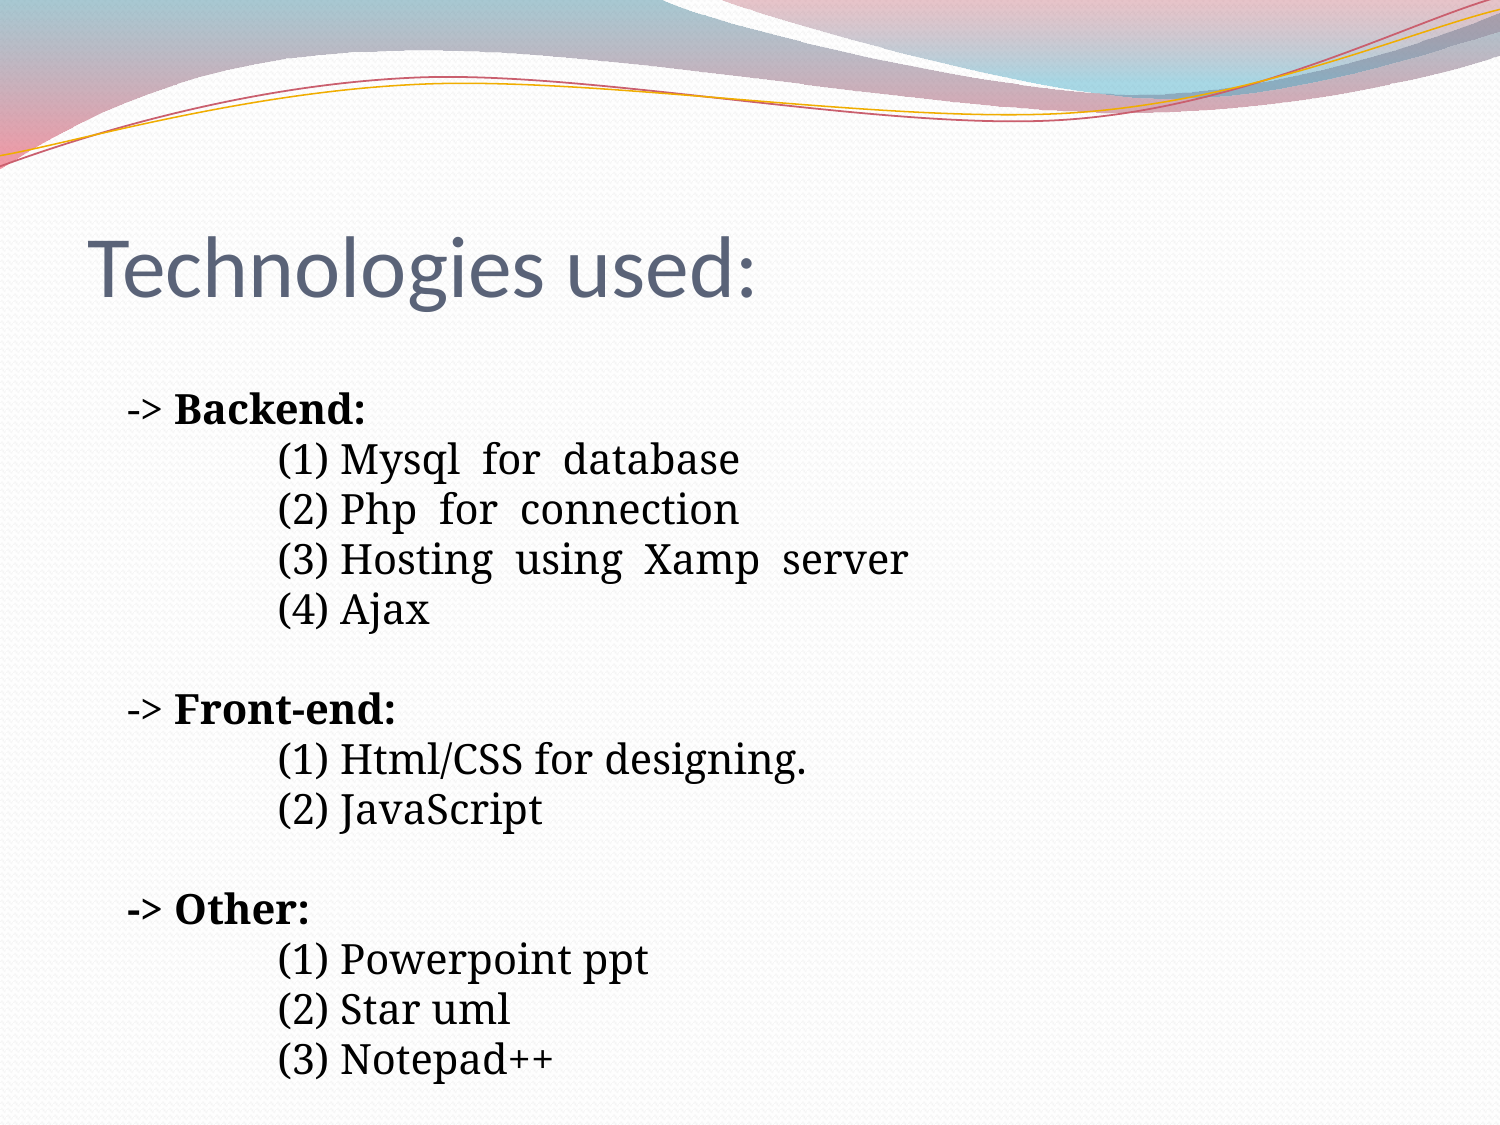

# Technologies used:
-> Backend:
	(1) Mysql  for  database
	(2) Php  for  connection
	(3) Hosting  using  Xamp  server
	(4) Ajax

-> Front-end:
 	(1) Html/CSS for designing.
	(2) JavaScript

-> Other:
	(1) Powerpoint ppt
	(2) Star uml
	(3) Notepad++